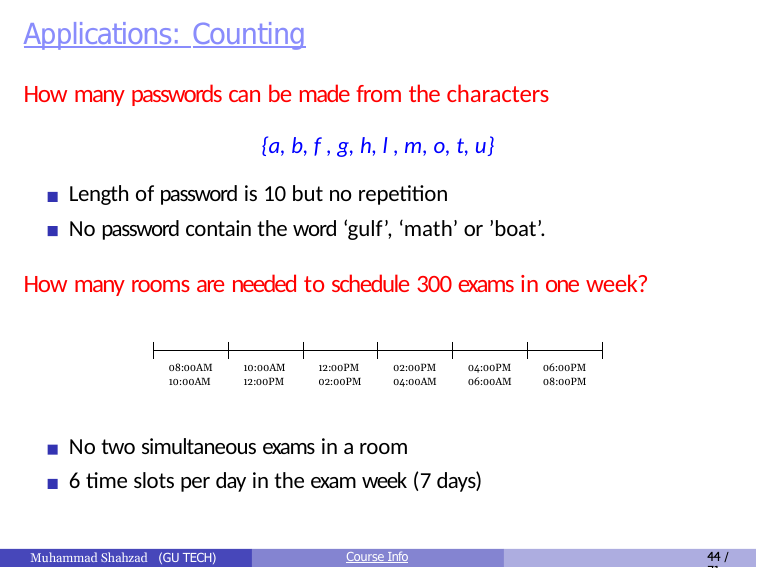

# Applications: Counting
How many passwords can be made from the characters
{a, b, f , g, h, l , m, o, t, u}
Length of password is 10 but no repetition
No password contain the word ‘gulf’, ‘math’ or ’boat’.
How many rooms are needed to schedule 300 exams in one week?

08:00AM
10:00AM
10:00AM
12:00PM
12:00PM
02:00PM
02:00PM
04:00AM
04:00PM
06:00AM
06:00PM
08:00PM
No two simultaneous exams in a room
6 time slots per day in the exam week (7 days)

Course Info
44 / 71
Muhammad Shahzad (GU TECH)